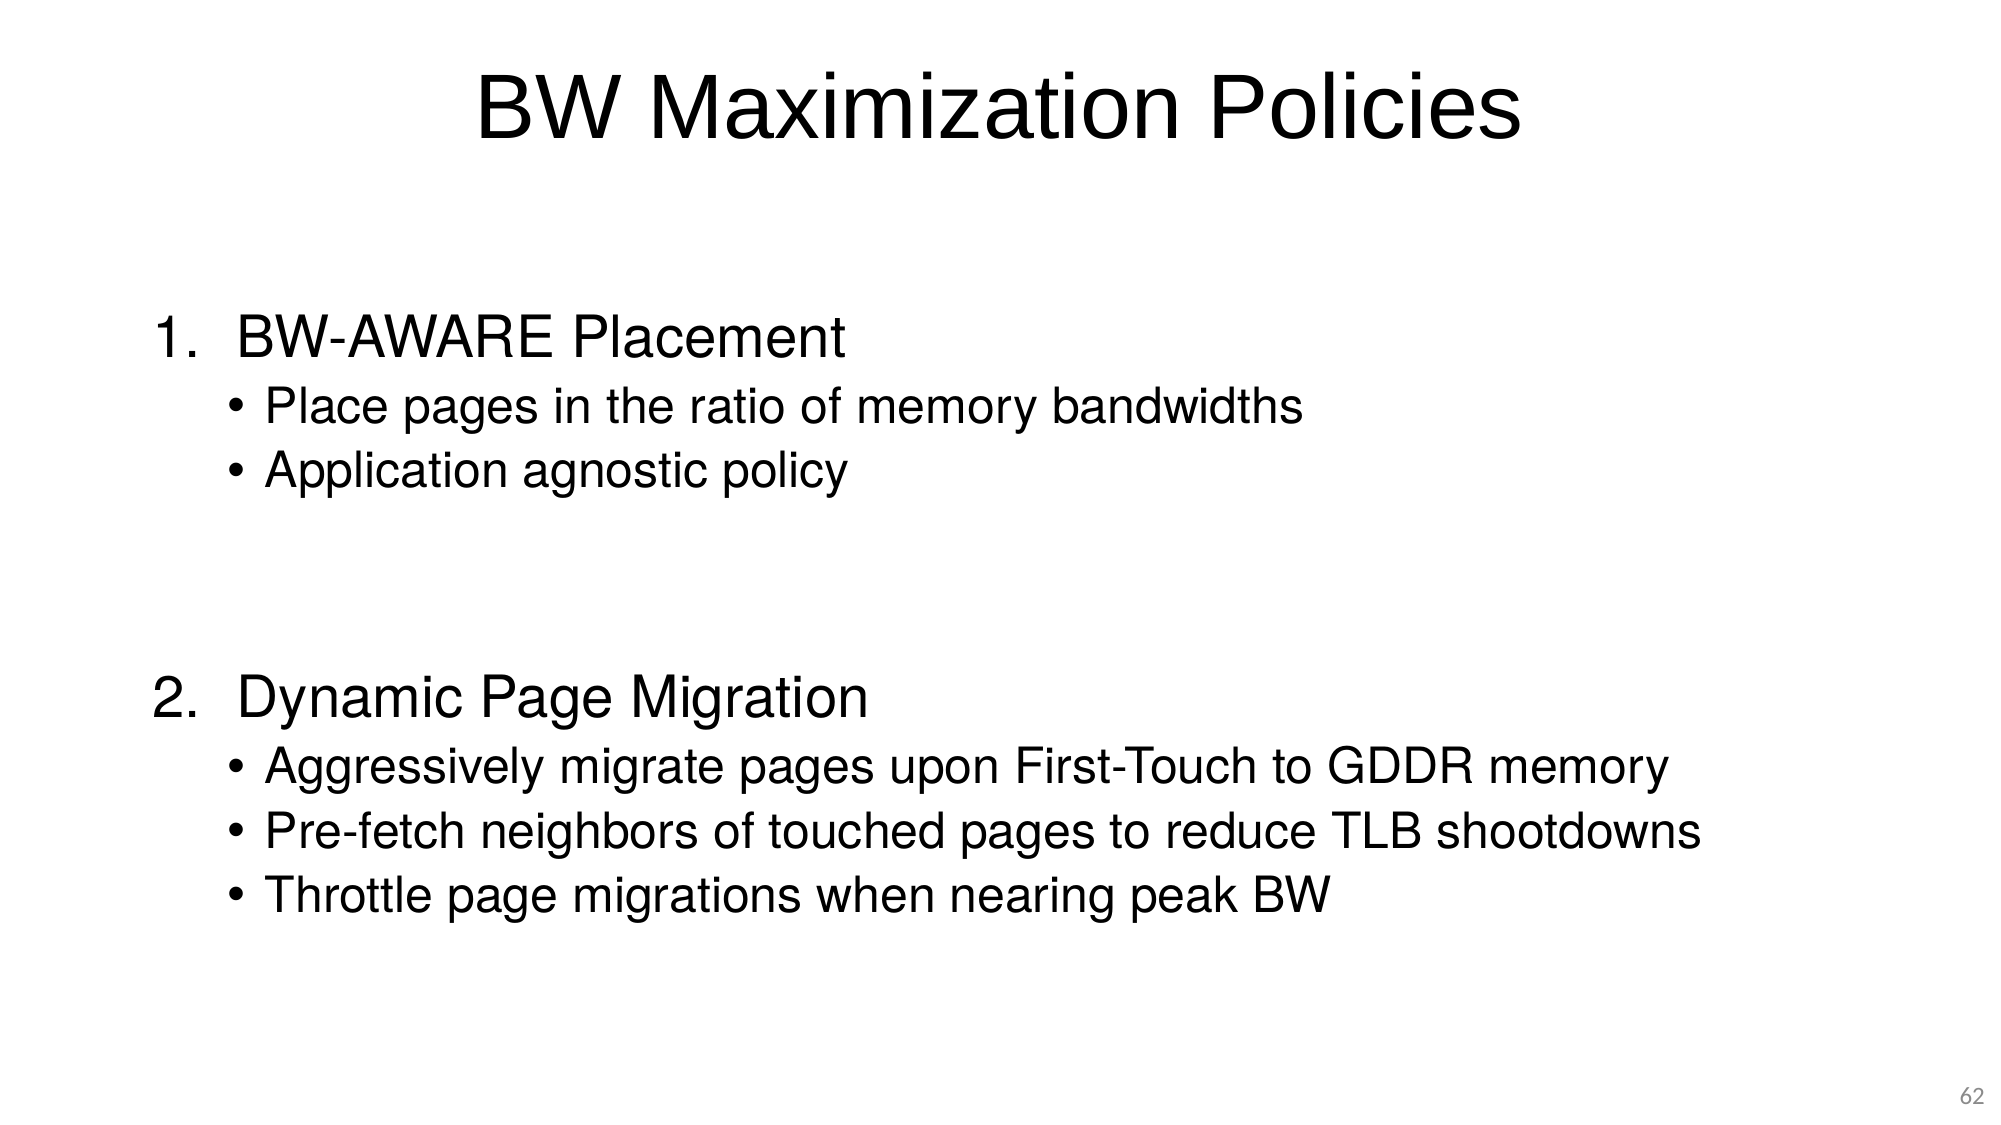

# BW Maximization Policies
BW-AWARE Placement
Place pages in the ratio of memory bandwidths
Application agnostic policy

Dynamic Page Migration
Aggressively migrate pages upon First-Touch to GDDR memory
Pre-fetch neighbors of touched pages to reduce TLB shootdowns
Throttle page migrations when nearing peak BW
62